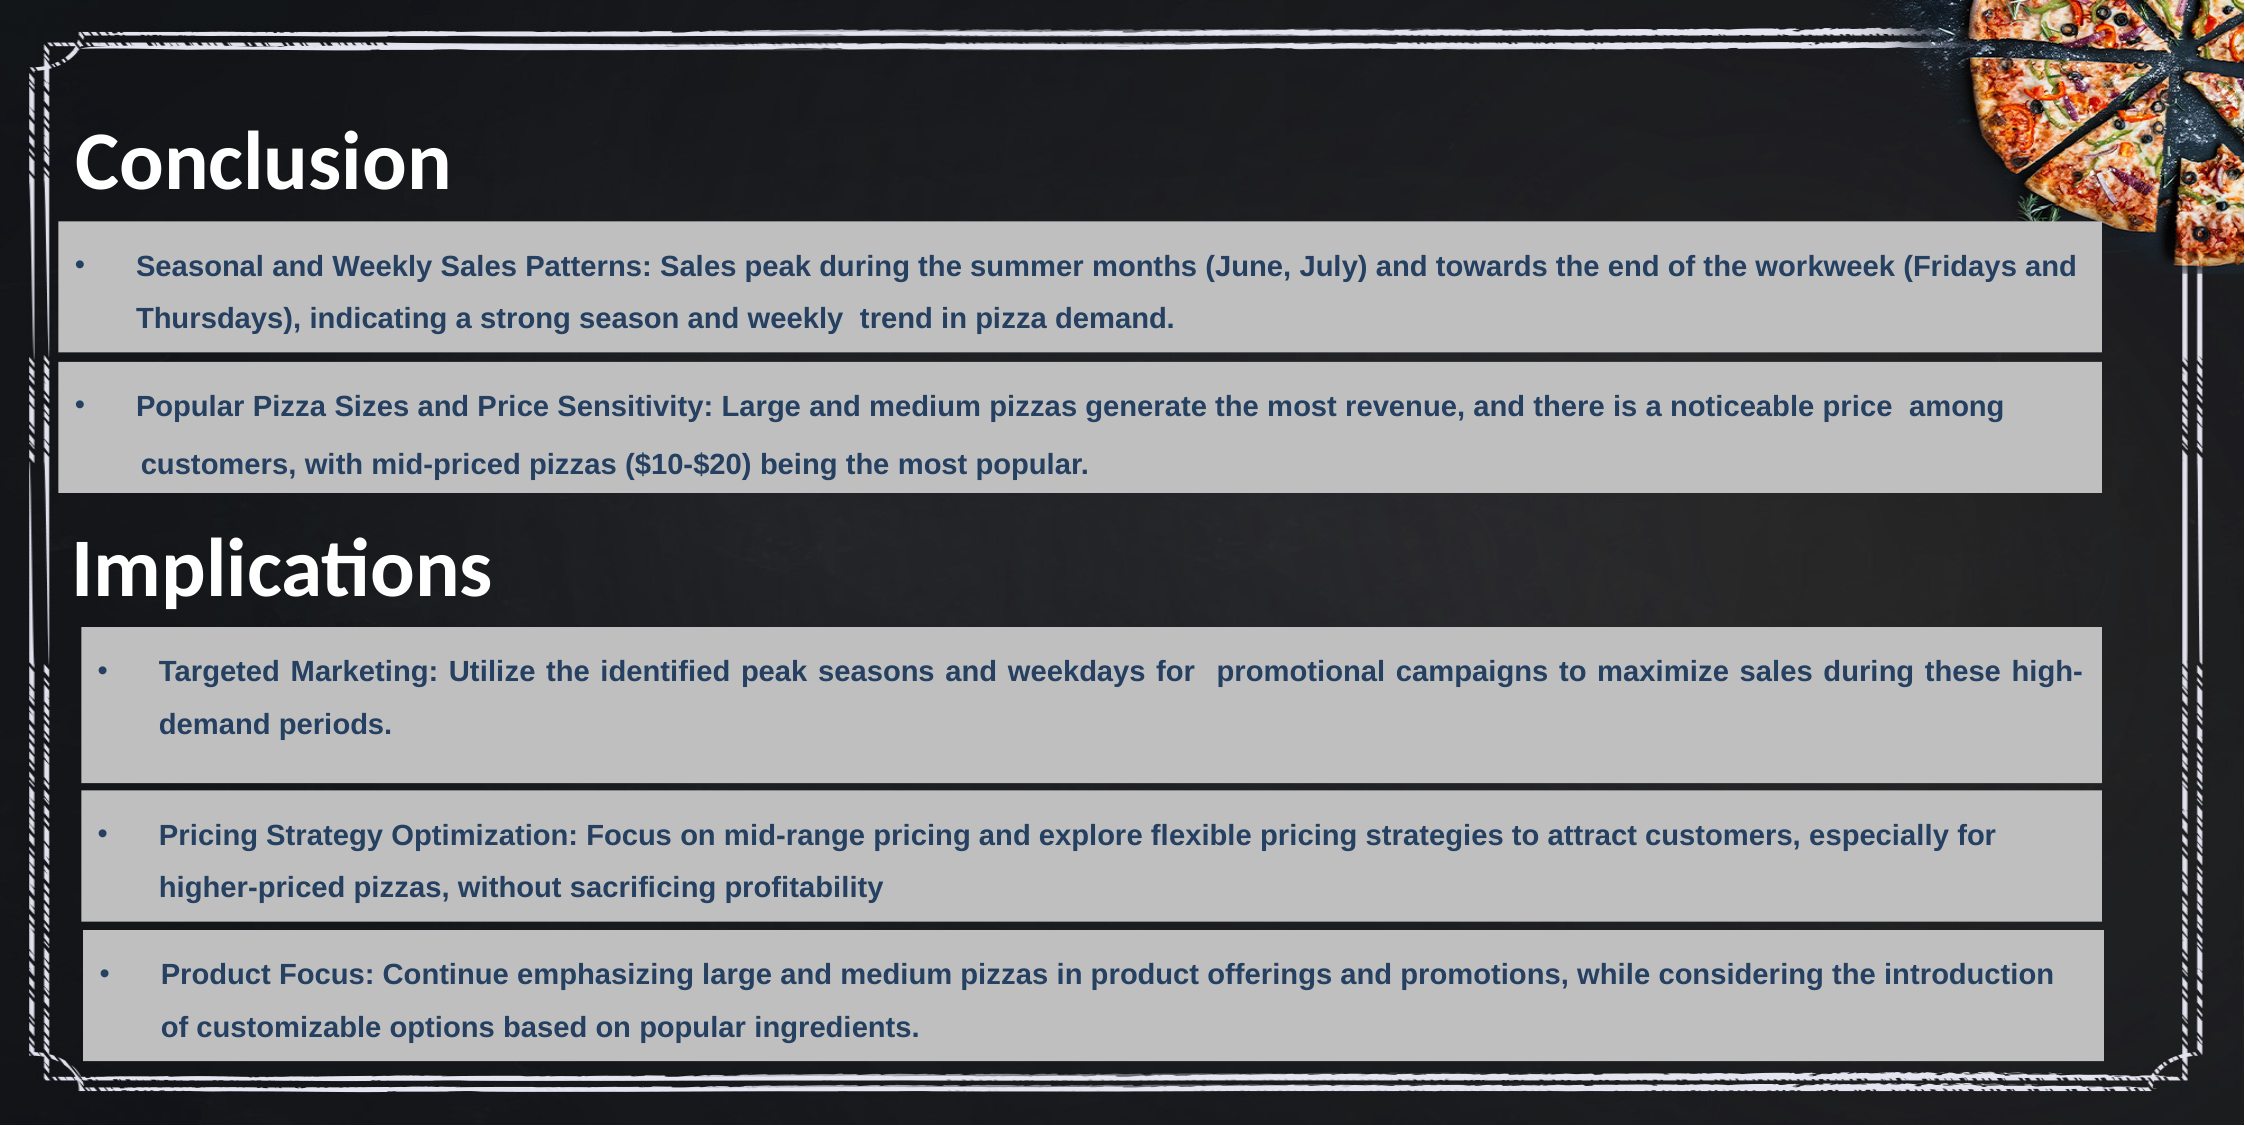

# Conclusion
Seasonal and Weekly Sales Patterns: Sales peak during the summer months (June, July) and towards the end of the workweek (Fridays and Thursdays), indicating a strong season and weekly  trend in pizza demand.
Popular Pizza Sizes and Price Sensitivity: Large and medium pizzas generate the most revenue, and there is a noticeable price  among
        customers, with mid-priced pizzas ($10-$20) being the most popular.
Implications
Targeted Marketing: Utilize the identified peak seasons and weekdays for  promotional campaigns to maximize sales during these high-demand periods.
Pricing Strategy Optimization: Focus on mid-range pricing and explore flexible pricing strategies to attract customers, especially for higher-priced pizzas, without sacrificing profitability
Product Focus: Continue emphasizing large and medium pizzas in product offerings and promotions, while considering the introduction of customizable options based on popular ingredients.